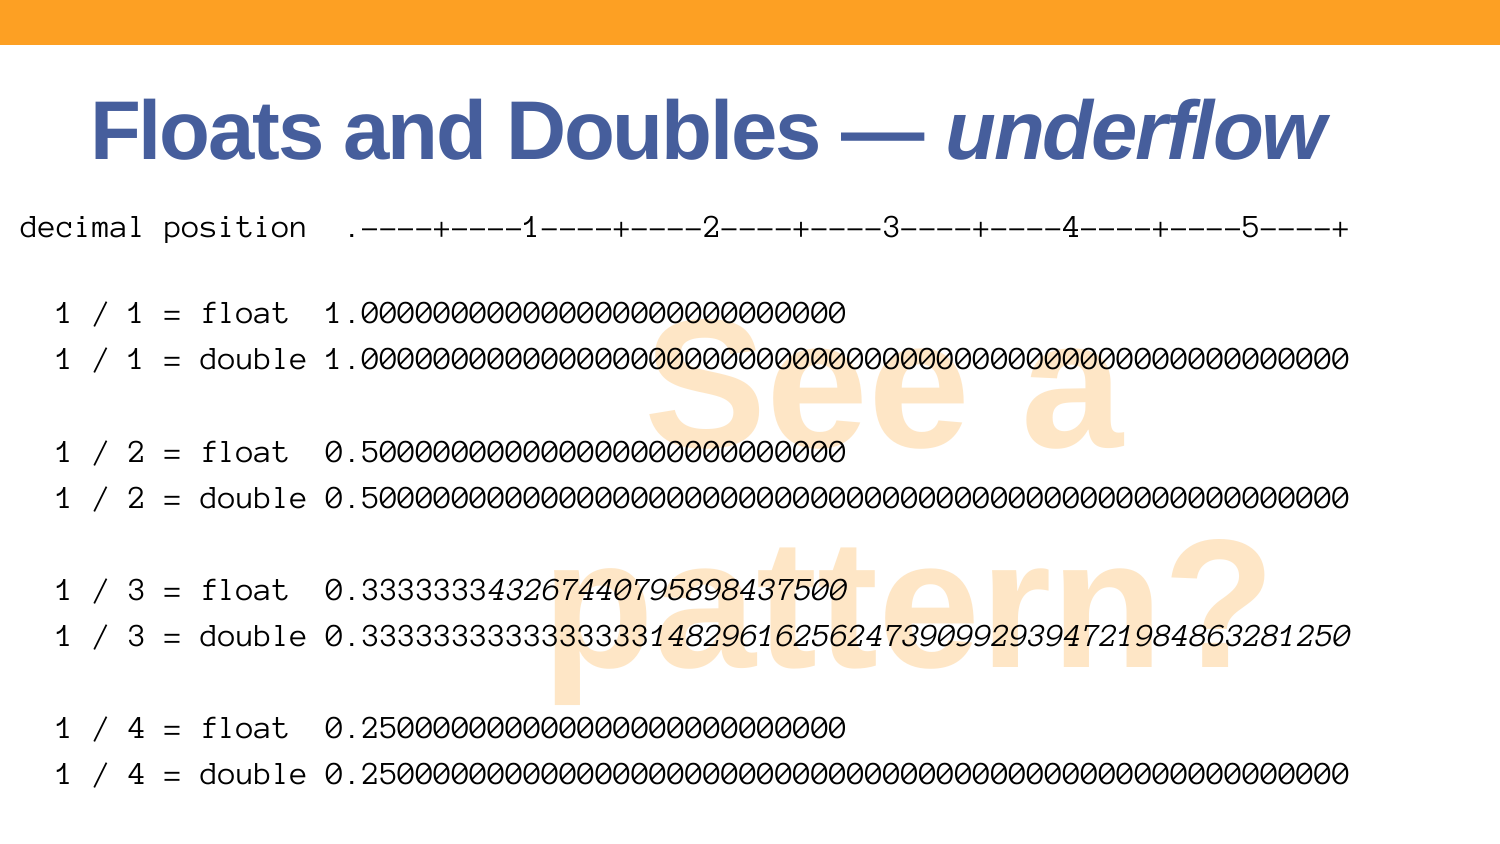

# Floats and Doubles — underflow
decimal position  .----+----1----+----2----+----3----+----4----+----5----+
  1 / 1 = float  1.000000000000000000000000000
  1 / 1 = double 1.0000000000000000000000000000000000000000000000000000000

  1 / 2 = float  0.500000000000000000000000000
  1 / 2 = double 0.5000000000000000000000000000000000000000000000000000000

  1 / 3 = float  0.333333343267440795898437500
  1 / 3 = double 0.3333333333333333148296162562473909929394721984863281250

  1 / 4 = float  0.250000000000000000000000000
  1 / 4 = double 0.2500000000000000000000000000000000000000000000000000000
See a
pattern?